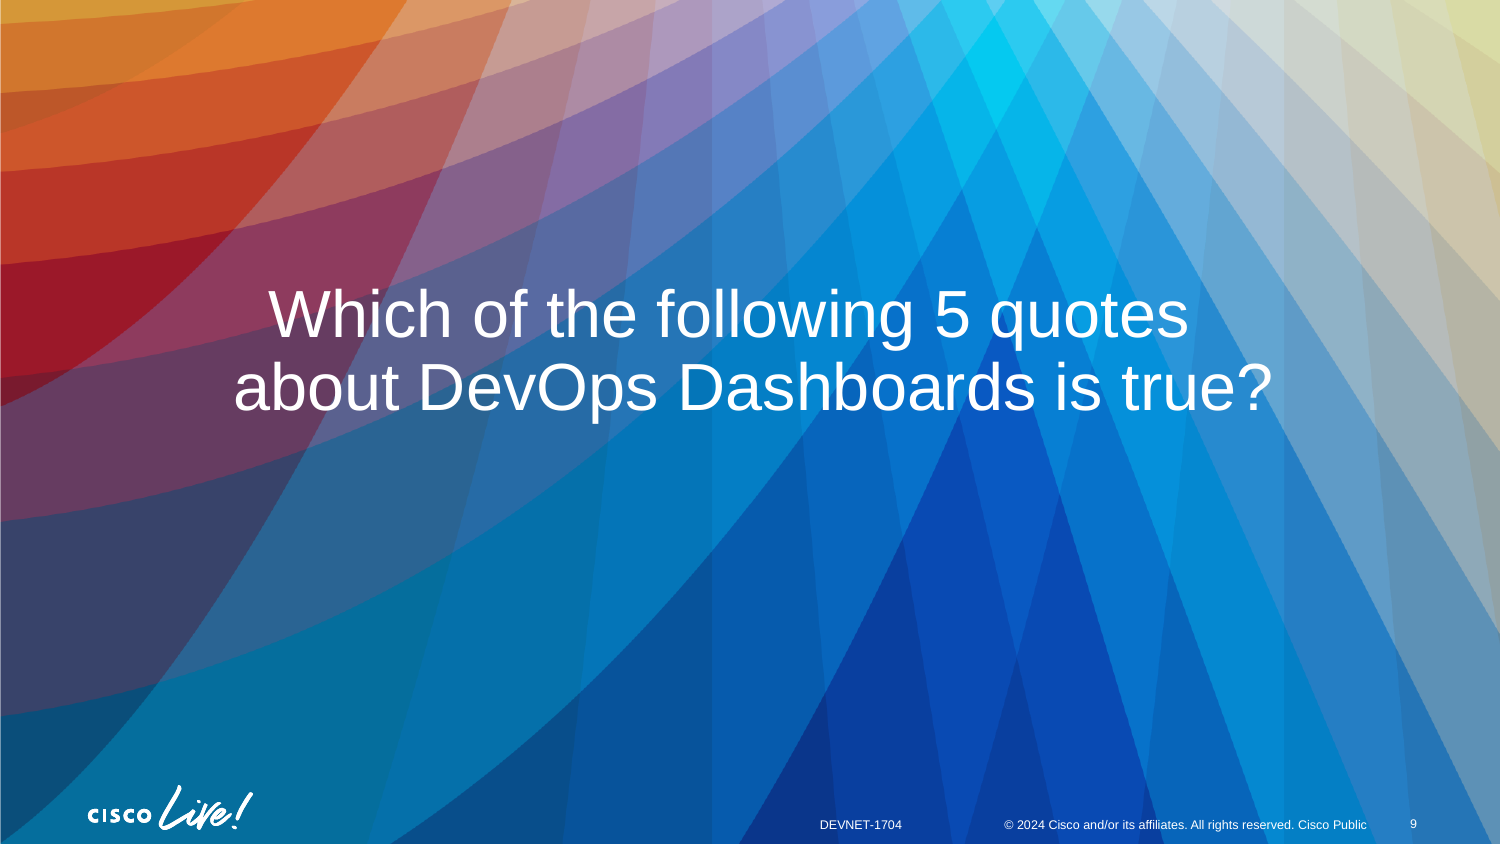

# Which of the following 5 quotes about DevOps Dashboards is true?
9
DEVNET-1704